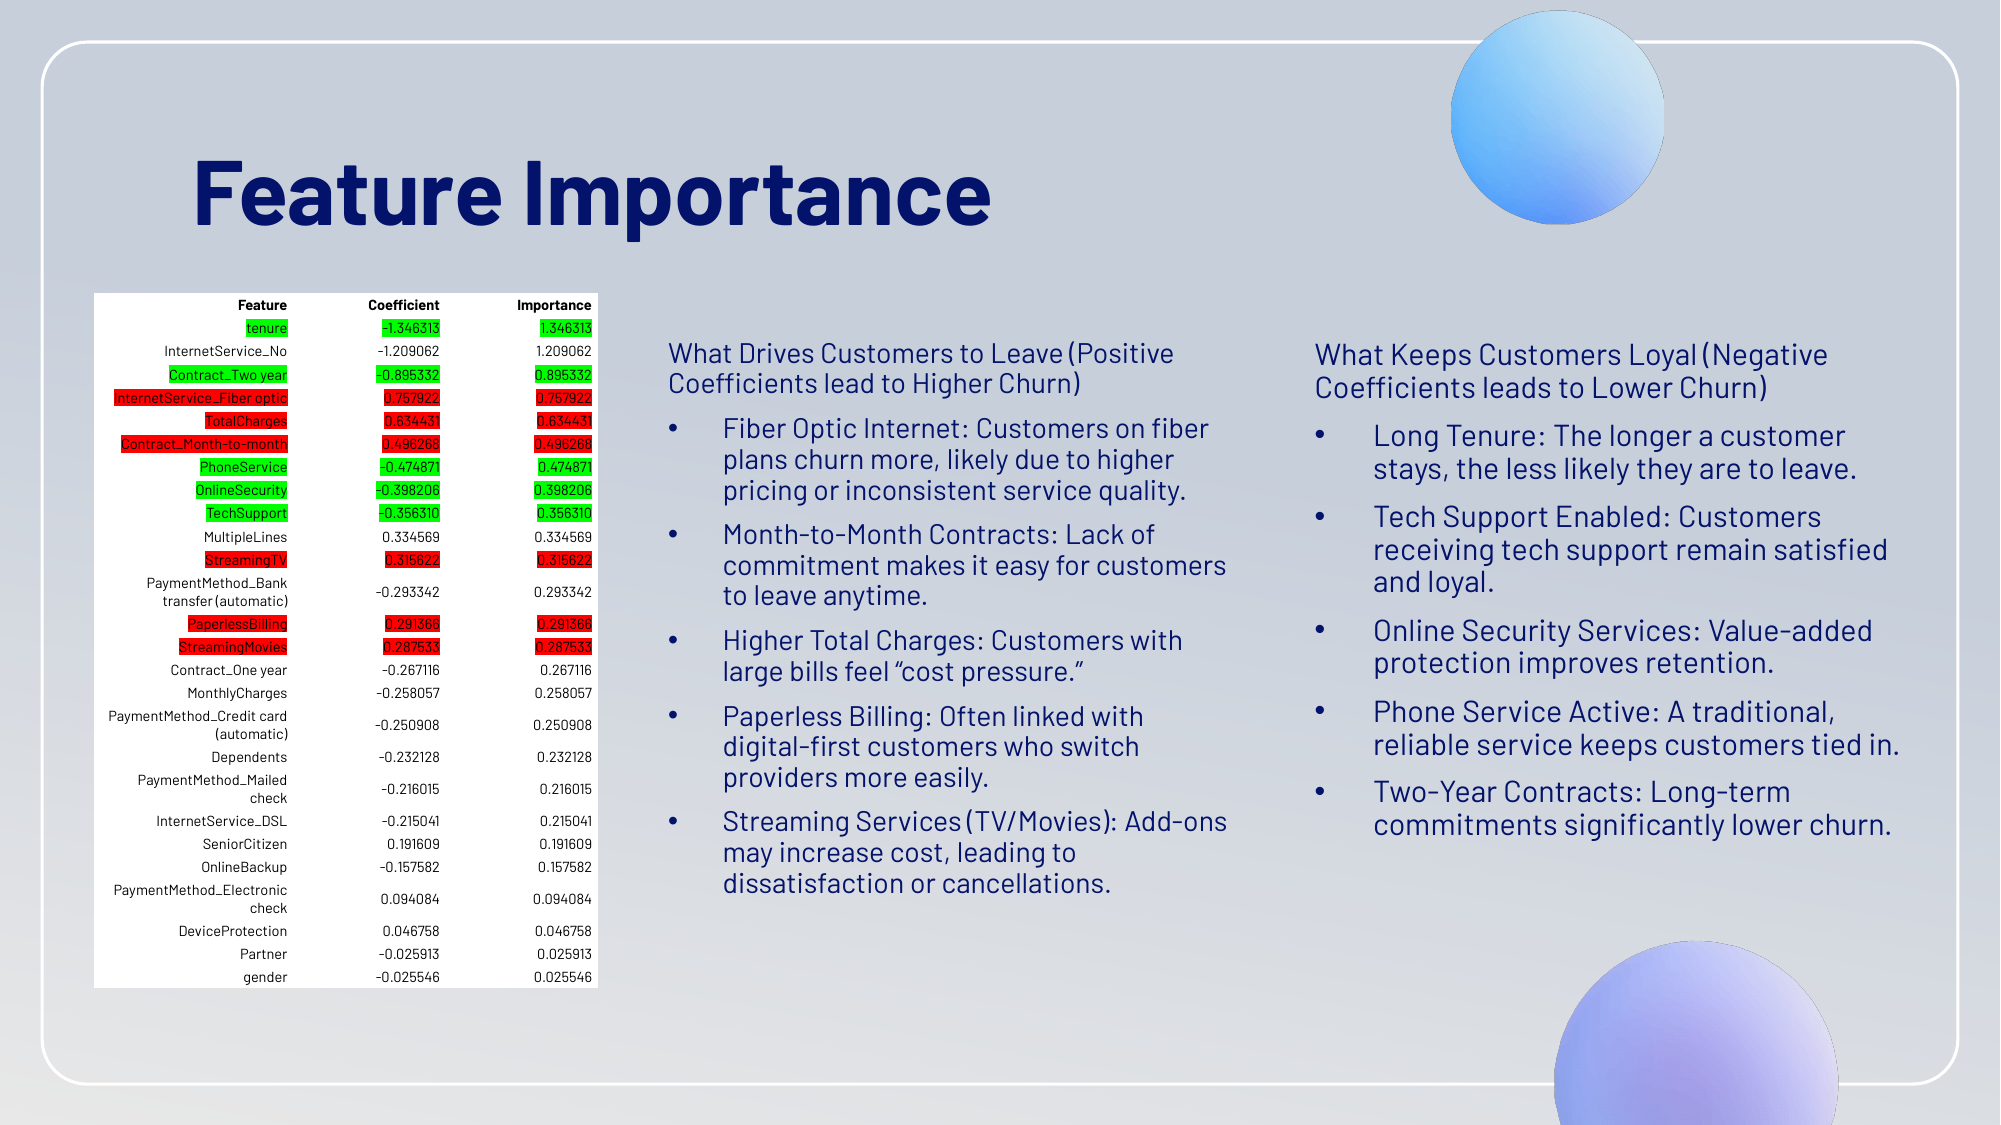

# Feature Importance
| Feature | Coefficient | Importance |
| --- | --- | --- |
| tenure | -1.346313 | 1.346313 |
| InternetService\_No | -1.209062 | 1.209062 |
| Contract\_Two year | -0.895332 | 0.895332 |
| InternetService\_Fiber optic | 0.757922 | 0.757922 |
| TotalCharges | 0.634431 | 0.634431 |
| Contract\_Month-to-month | 0.496268 | 0.496268 |
| PhoneService | -0.474871 | 0.474871 |
| OnlineSecurity | -0.398206 | 0.398206 |
| TechSupport | -0.356310 | 0.356310 |
| MultipleLines | 0.334569 | 0.334569 |
| StreamingTV | 0.315622 | 0.315622 |
| PaymentMethod\_Bank transfer (automatic) | -0.293342 | 0.293342 |
| PaperlessBilling | 0.291366 | 0.291366 |
| StreamingMovies | 0.287533 | 0.287533 |
| Contract\_One year | -0.267116 | 0.267116 |
| MonthlyCharges | -0.258057 | 0.258057 |
| PaymentMethod\_Credit card (automatic) | -0.250908 | 0.250908 |
| Dependents | -0.232128 | 0.232128 |
| PaymentMethod\_Mailed check | -0.216015 | 0.216015 |
| InternetService\_DSL | -0.215041 | 0.215041 |
| SeniorCitizen | 0.191609 | 0.191609 |
| OnlineBackup | -0.157582 | 0.157582 |
| PaymentMethod\_Electronic check | 0.094084 | 0.094084 |
| DeviceProtection | 0.046758 | 0.046758 |
| Partner | -0.025913 | 0.025913 |
| gender | -0.025546 | 0.025546 |
What Drives Customers to Leave (Positive Coefficients lead to Higher Churn)
Fiber Optic Internet: Customers on fiber plans churn more, likely due to higher pricing or inconsistent service quality.
Month-to-Month Contracts: Lack of commitment makes it easy for customers to leave anytime.
Higher Total Charges: Customers with large bills feel “cost pressure.”
Paperless Billing: Often linked with digital-first customers who switch providers more easily.
Streaming Services (TV/Movies): Add-ons may increase cost, leading to dissatisfaction or cancellations.
What Keeps Customers Loyal (Negative Coefficients leads to Lower Churn)
Long Tenure: The longer a customer stays, the less likely they are to leave.
Tech Support Enabled: Customers receiving tech support remain satisfied and loyal.
Online Security Services: Value-added protection improves retention.
Phone Service Active: A traditional, reliable service keeps customers tied in.
Two-Year Contracts: Long-term commitments significantly lower churn.